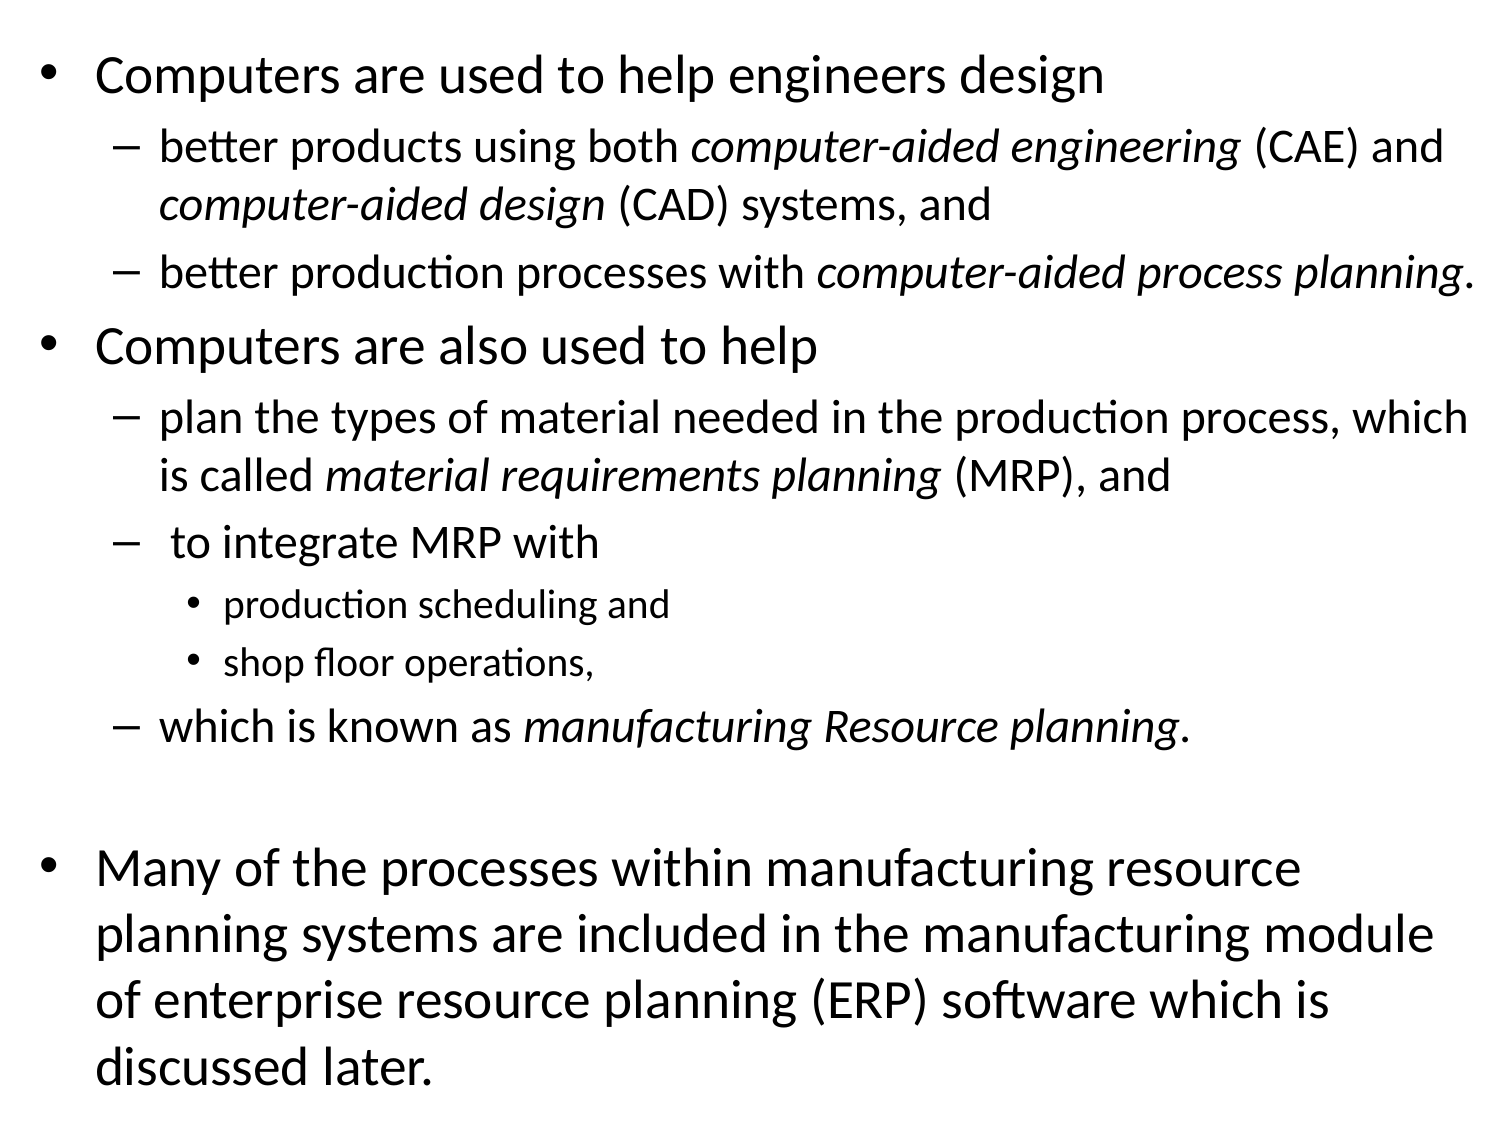

Computers are used to help engineers design
better products using both computer-aided engineering (CAE) and computer-aided design (CAD) systems, and
better production processes with computer-aided process planning.
Computers are also used to help
plan the types of material needed in the production process, which is called material requirements planning (MRP), and
 to integrate MRP with
production scheduling and
shop floor operations,
which is known as manufacturing Resource planning.

Many of the processes within manufacturing resource planning systems are included in the manufacturing module of enterprise resource planning (ERP) software which is discussed later.